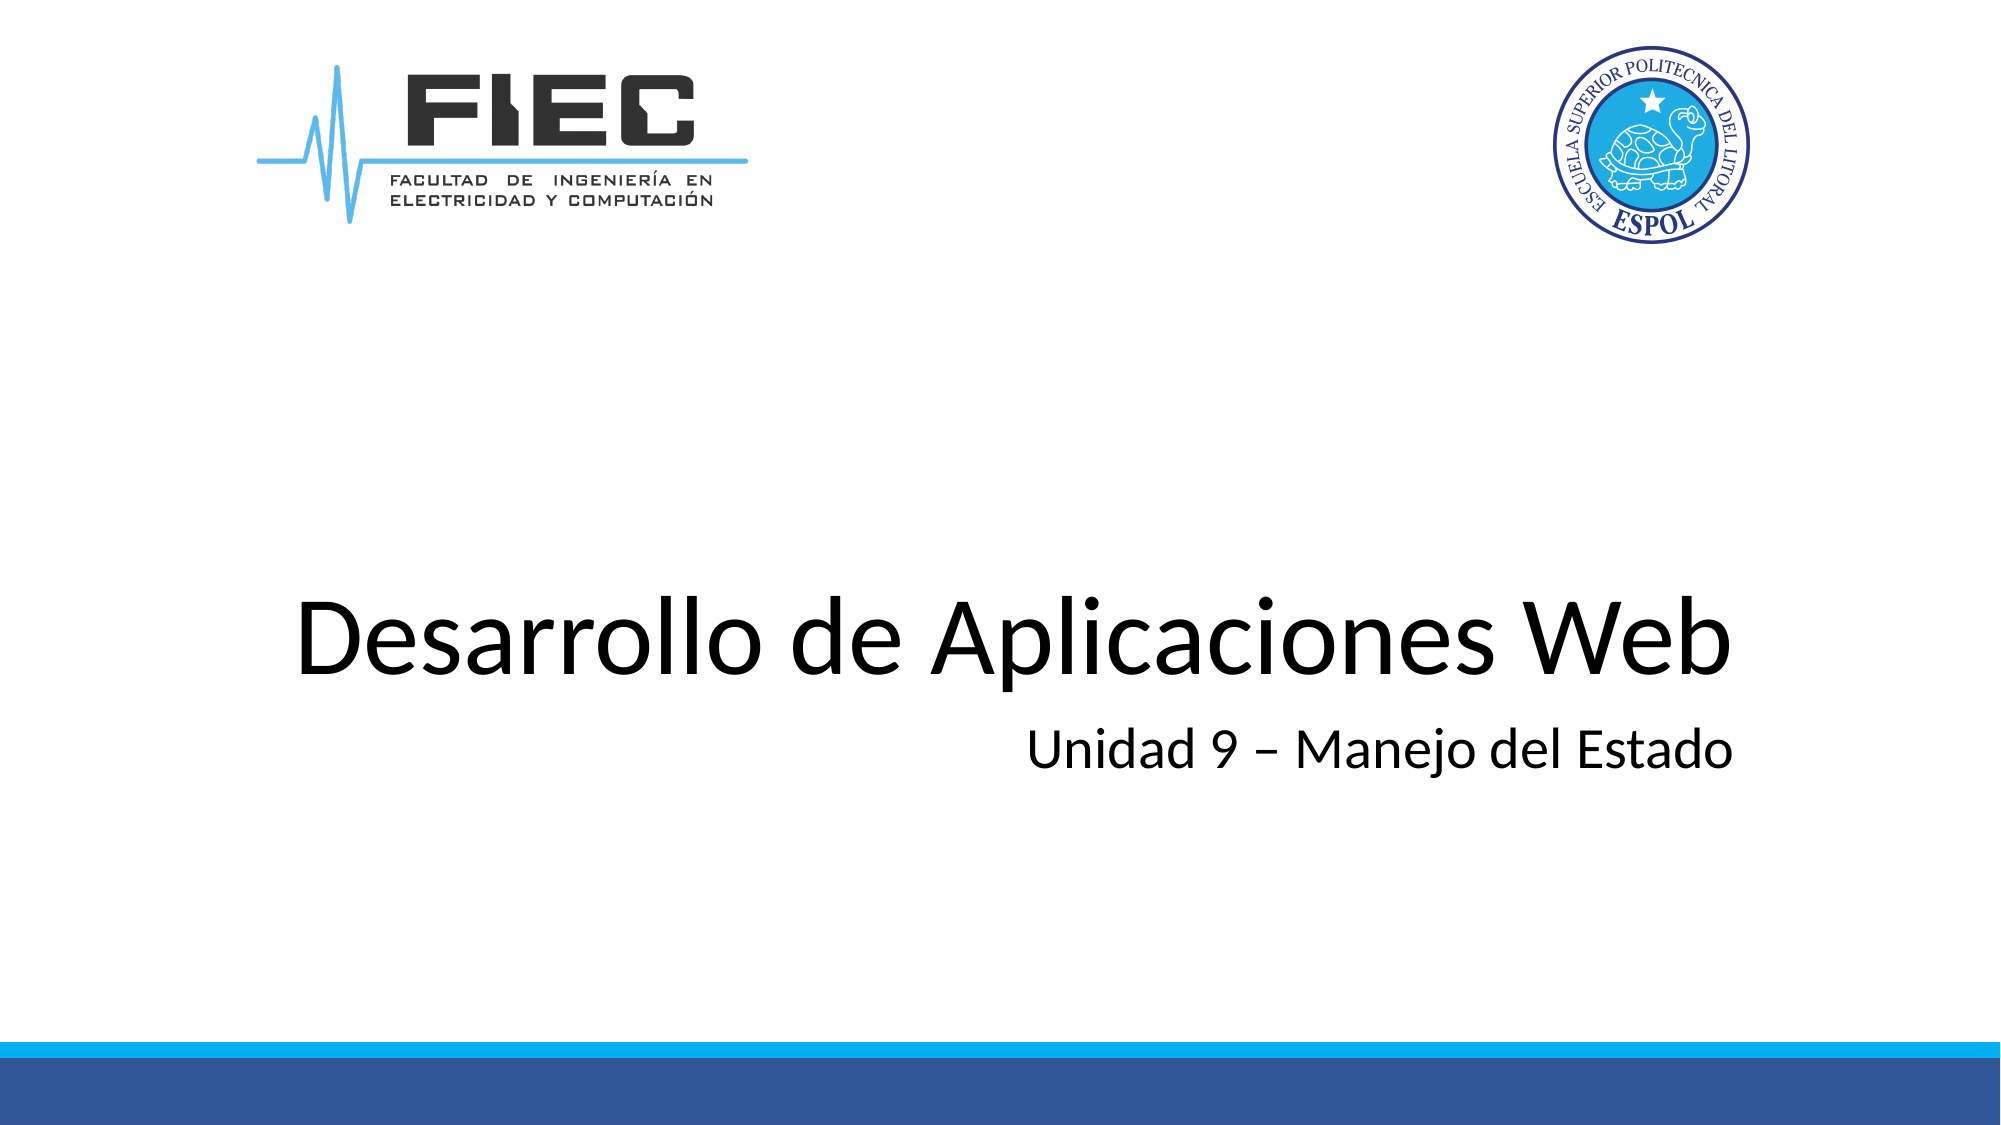

# Desarrollo de Aplicaciones Web
Unidad 9 – Manejo del Estado